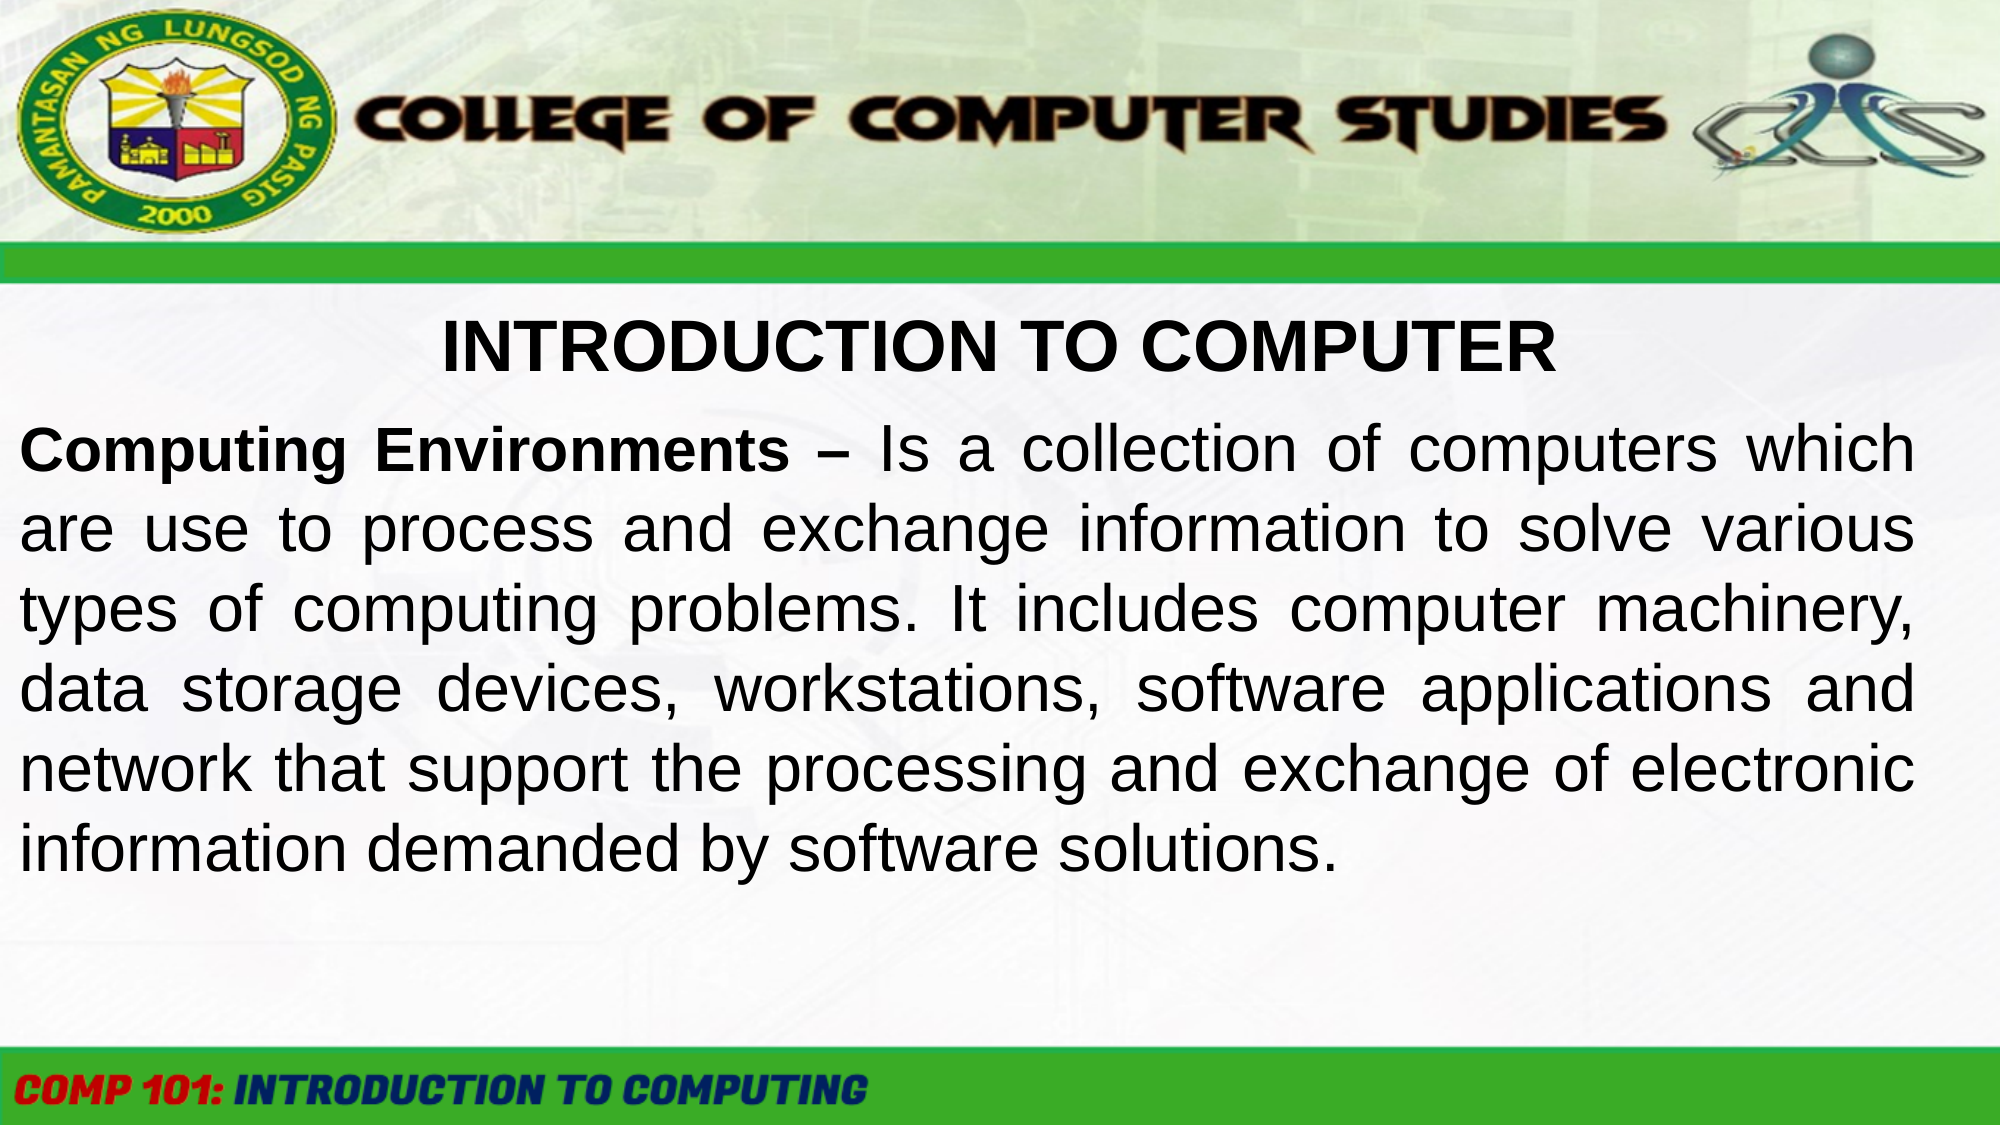

INTRODUCTION TO COMPUTER
Computing Environments – Is a collection of computers which are use to process and exchange information to solve various types of computing problems. It includes computer machinery, data storage devices, workstations, software applications and network that support the processing and exchange of electronic information demanded by software solutions.